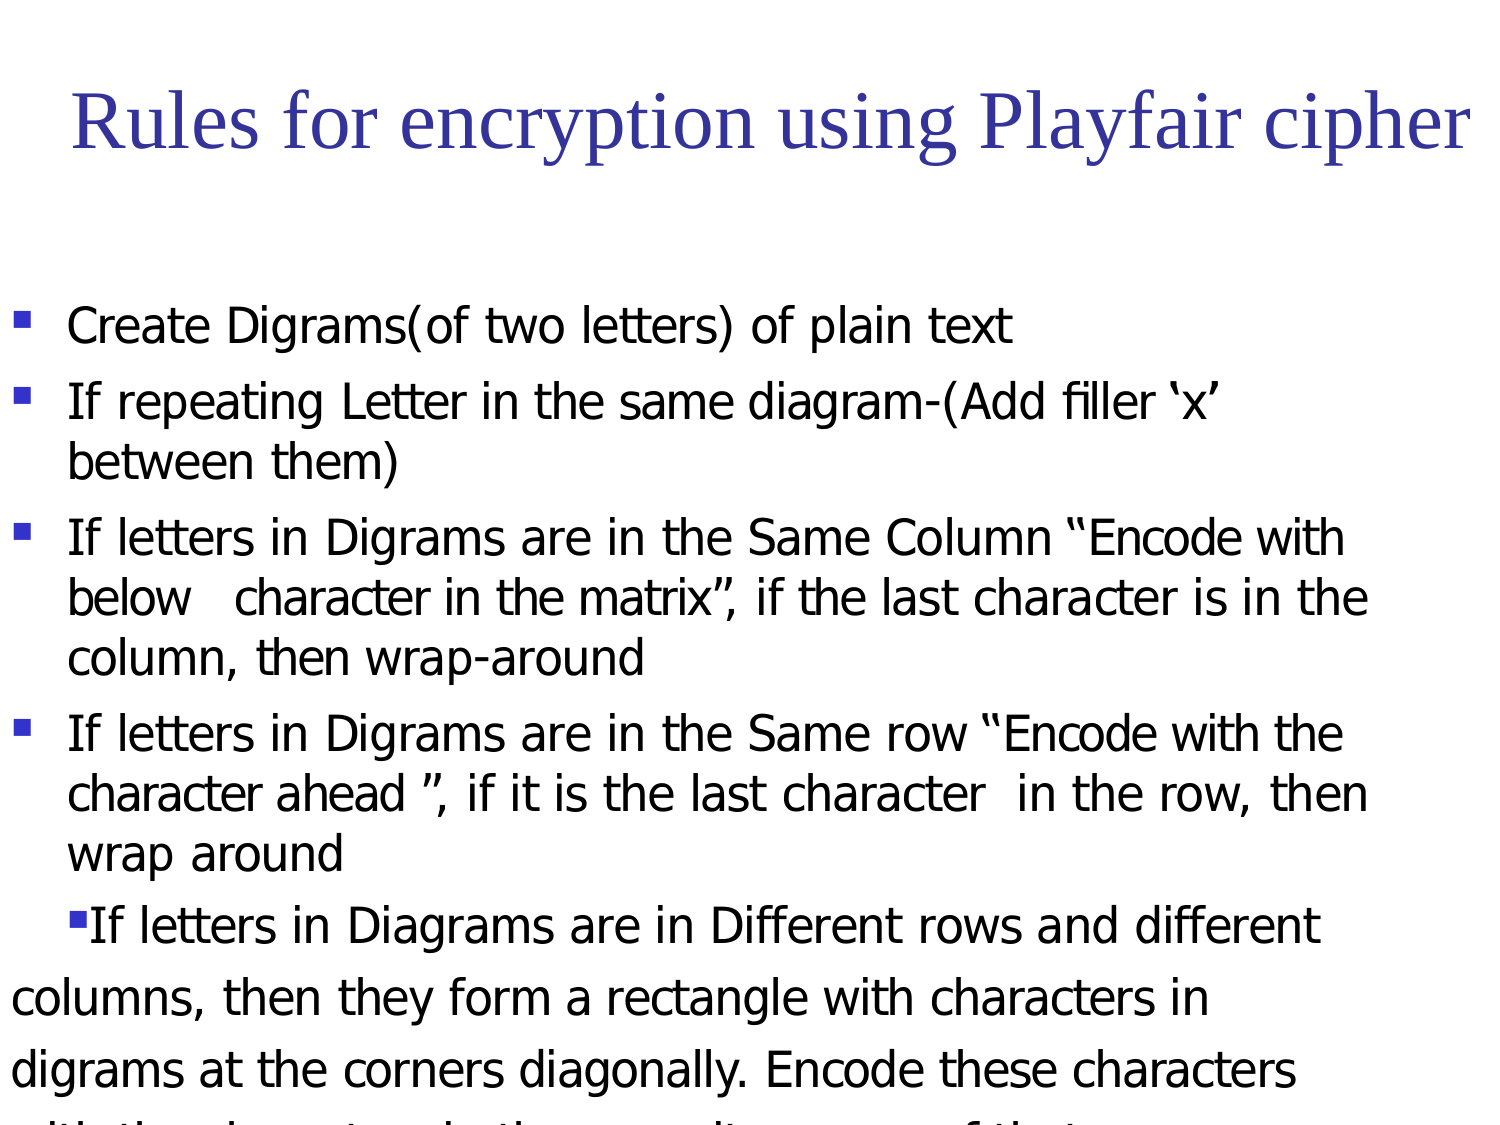

# Rules for encryption using Playfair cipher
Create Digrams(of two letters) of plain text
If repeating Letter in the same diagram-(Add filler ‘x’ between them)
If letters in Digrams are in the Same Column “Encode with below   character in the matrix”, if the last character is in the column, then wrap-around
If letters in Digrams are in the Same row “Encode with the character ahead ”, if it is the last character  in the row, then wrap around
If letters in Diagrams are in Different rows and different columns, then they form a rectangle with characters in digrams at the corners diagonally. Encode these characters with the characters in the opposite corner of that row
Odd number of characters in the Plain text- (Add filler ‘x’ at the end)